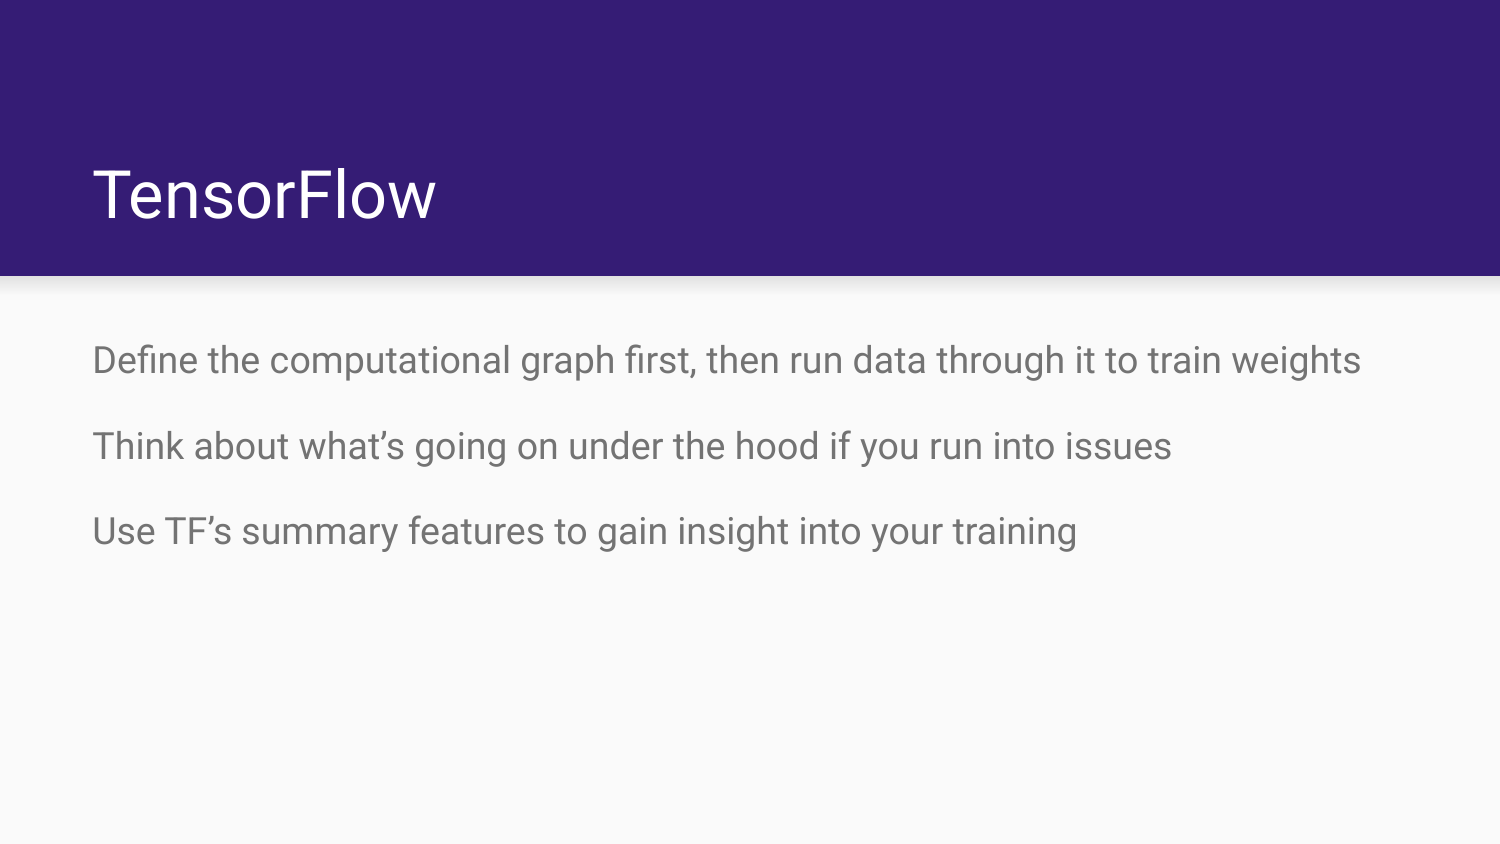

# TensorFlow
Define the computational graph first, then run data through it to train weights
Think about what’s going on under the hood if you run into issues
Use TF’s summary features to gain insight into your training